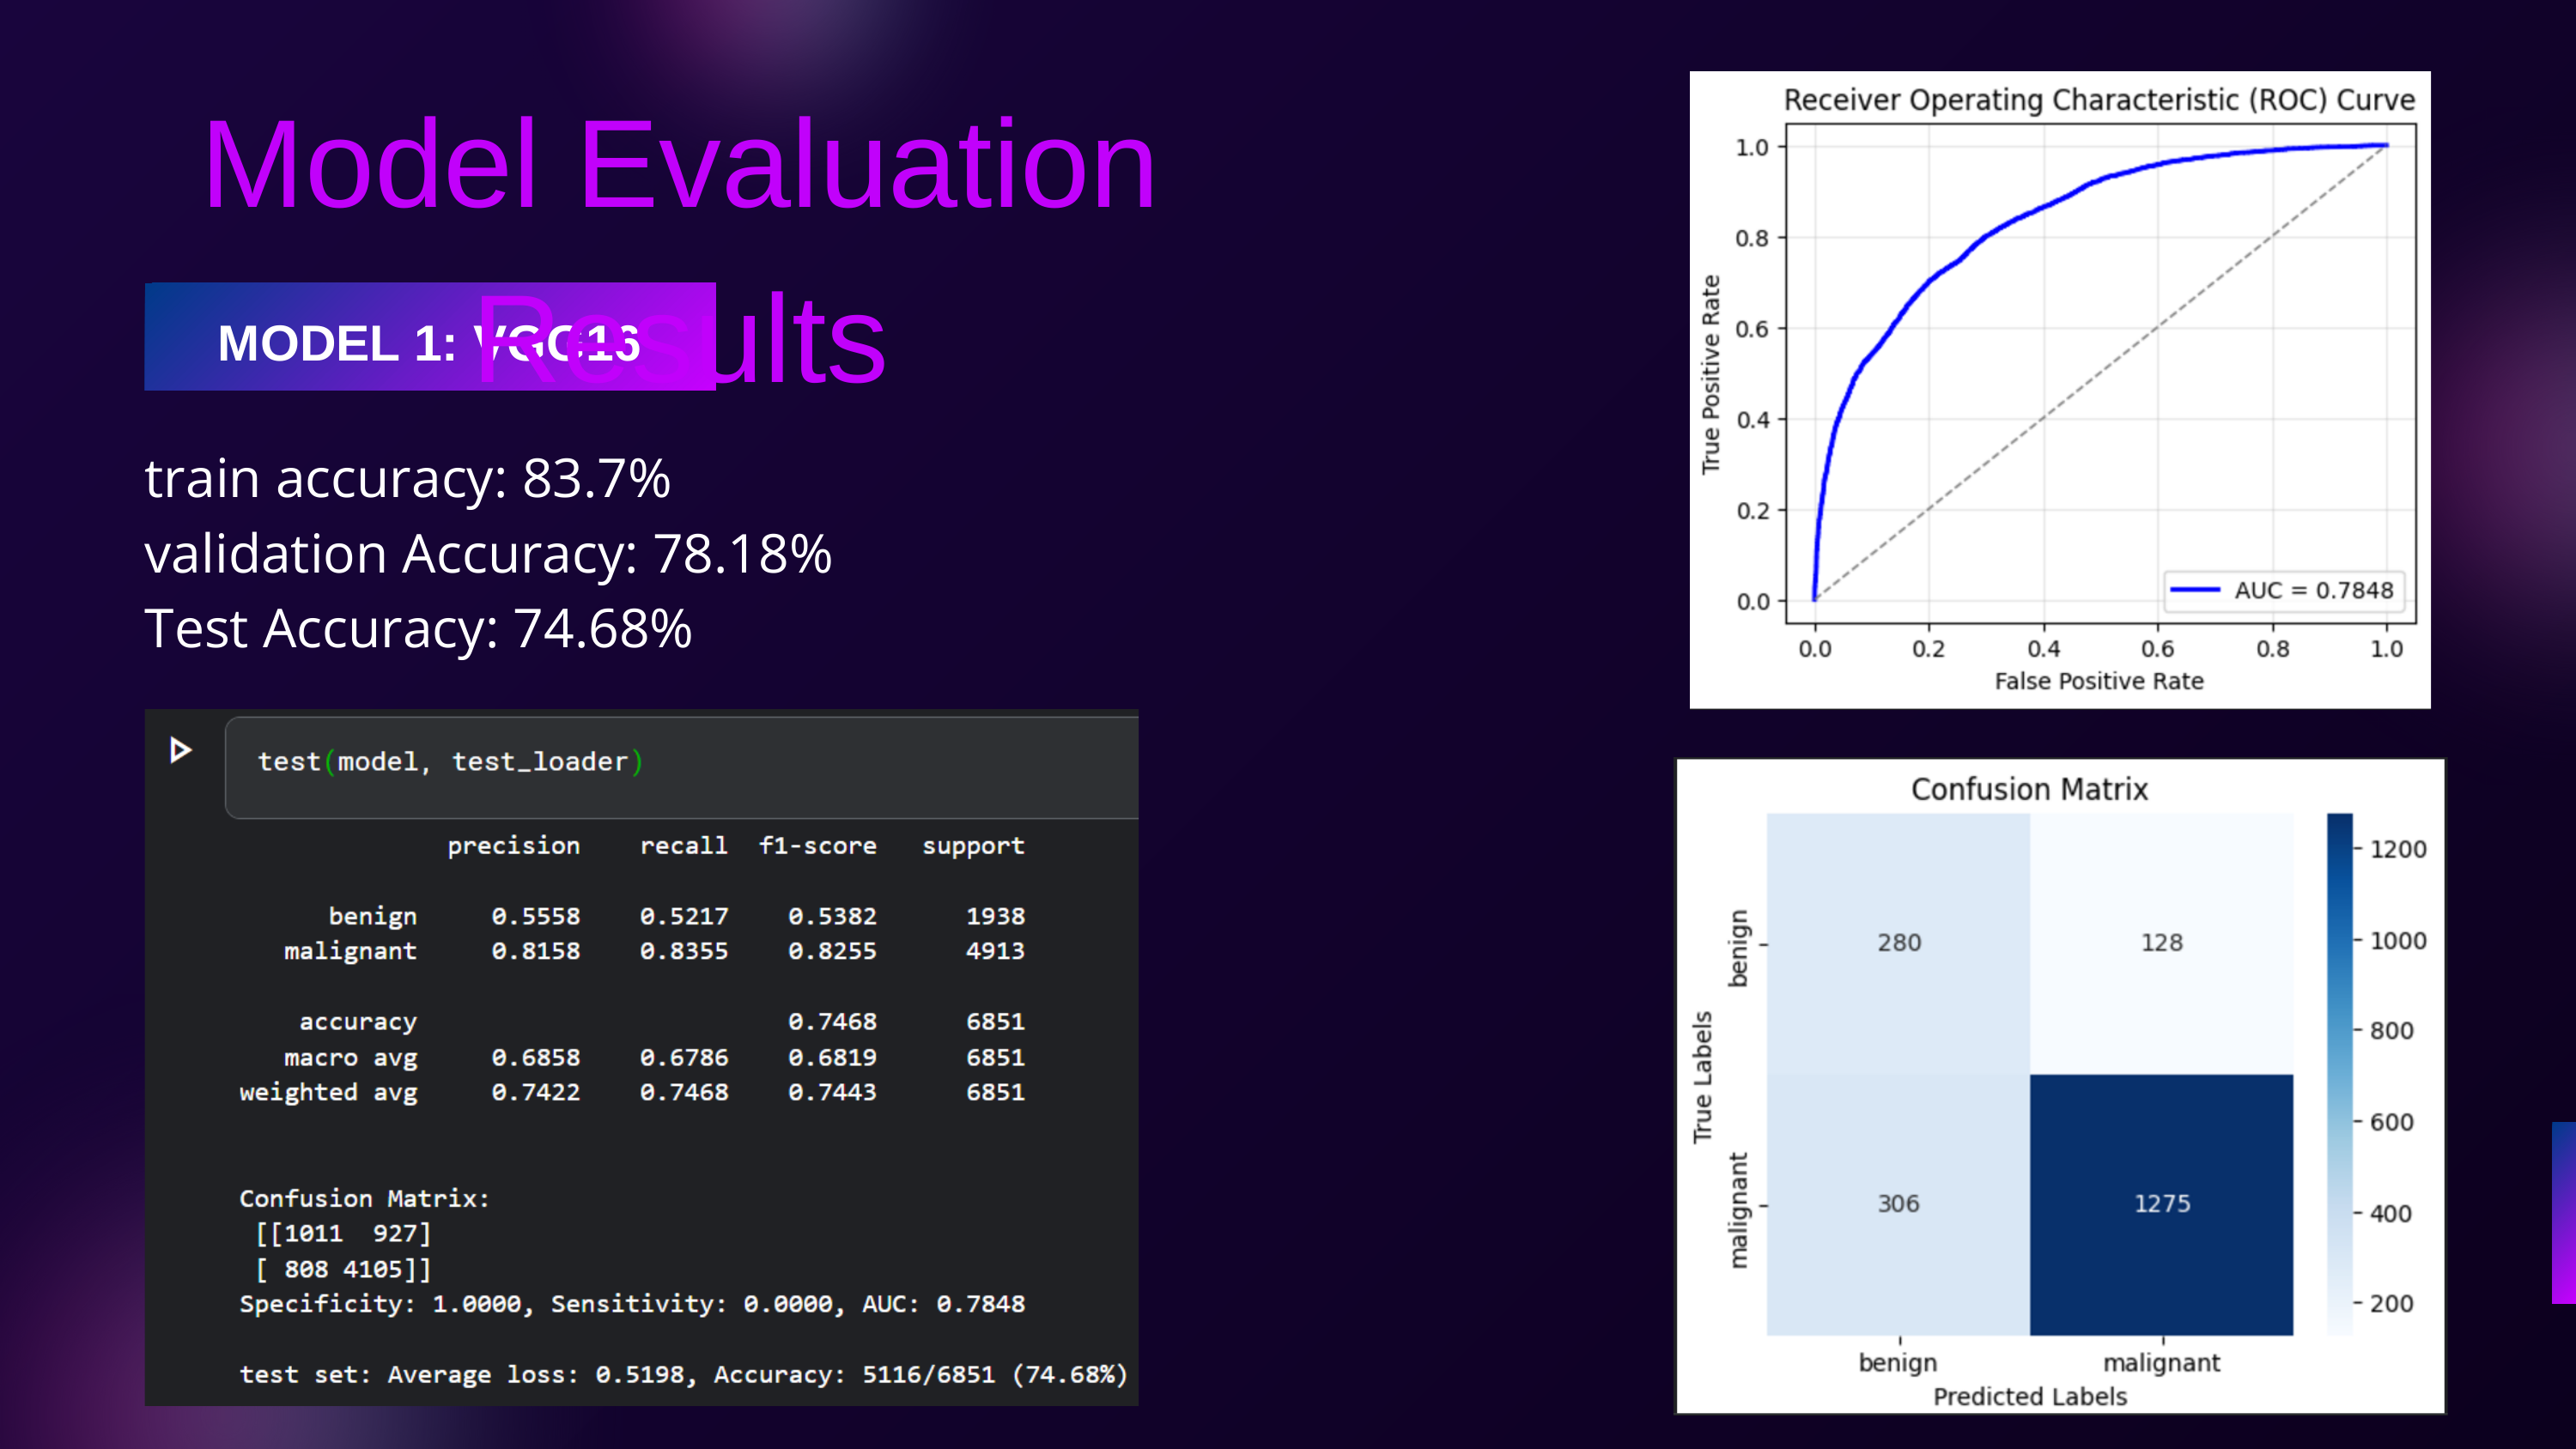

Model Evaluation Results

MODEL 1: VGG16
train accuracy: 83.7%
validation Accuracy: 78.18%
Test Accuracy: 74.68%